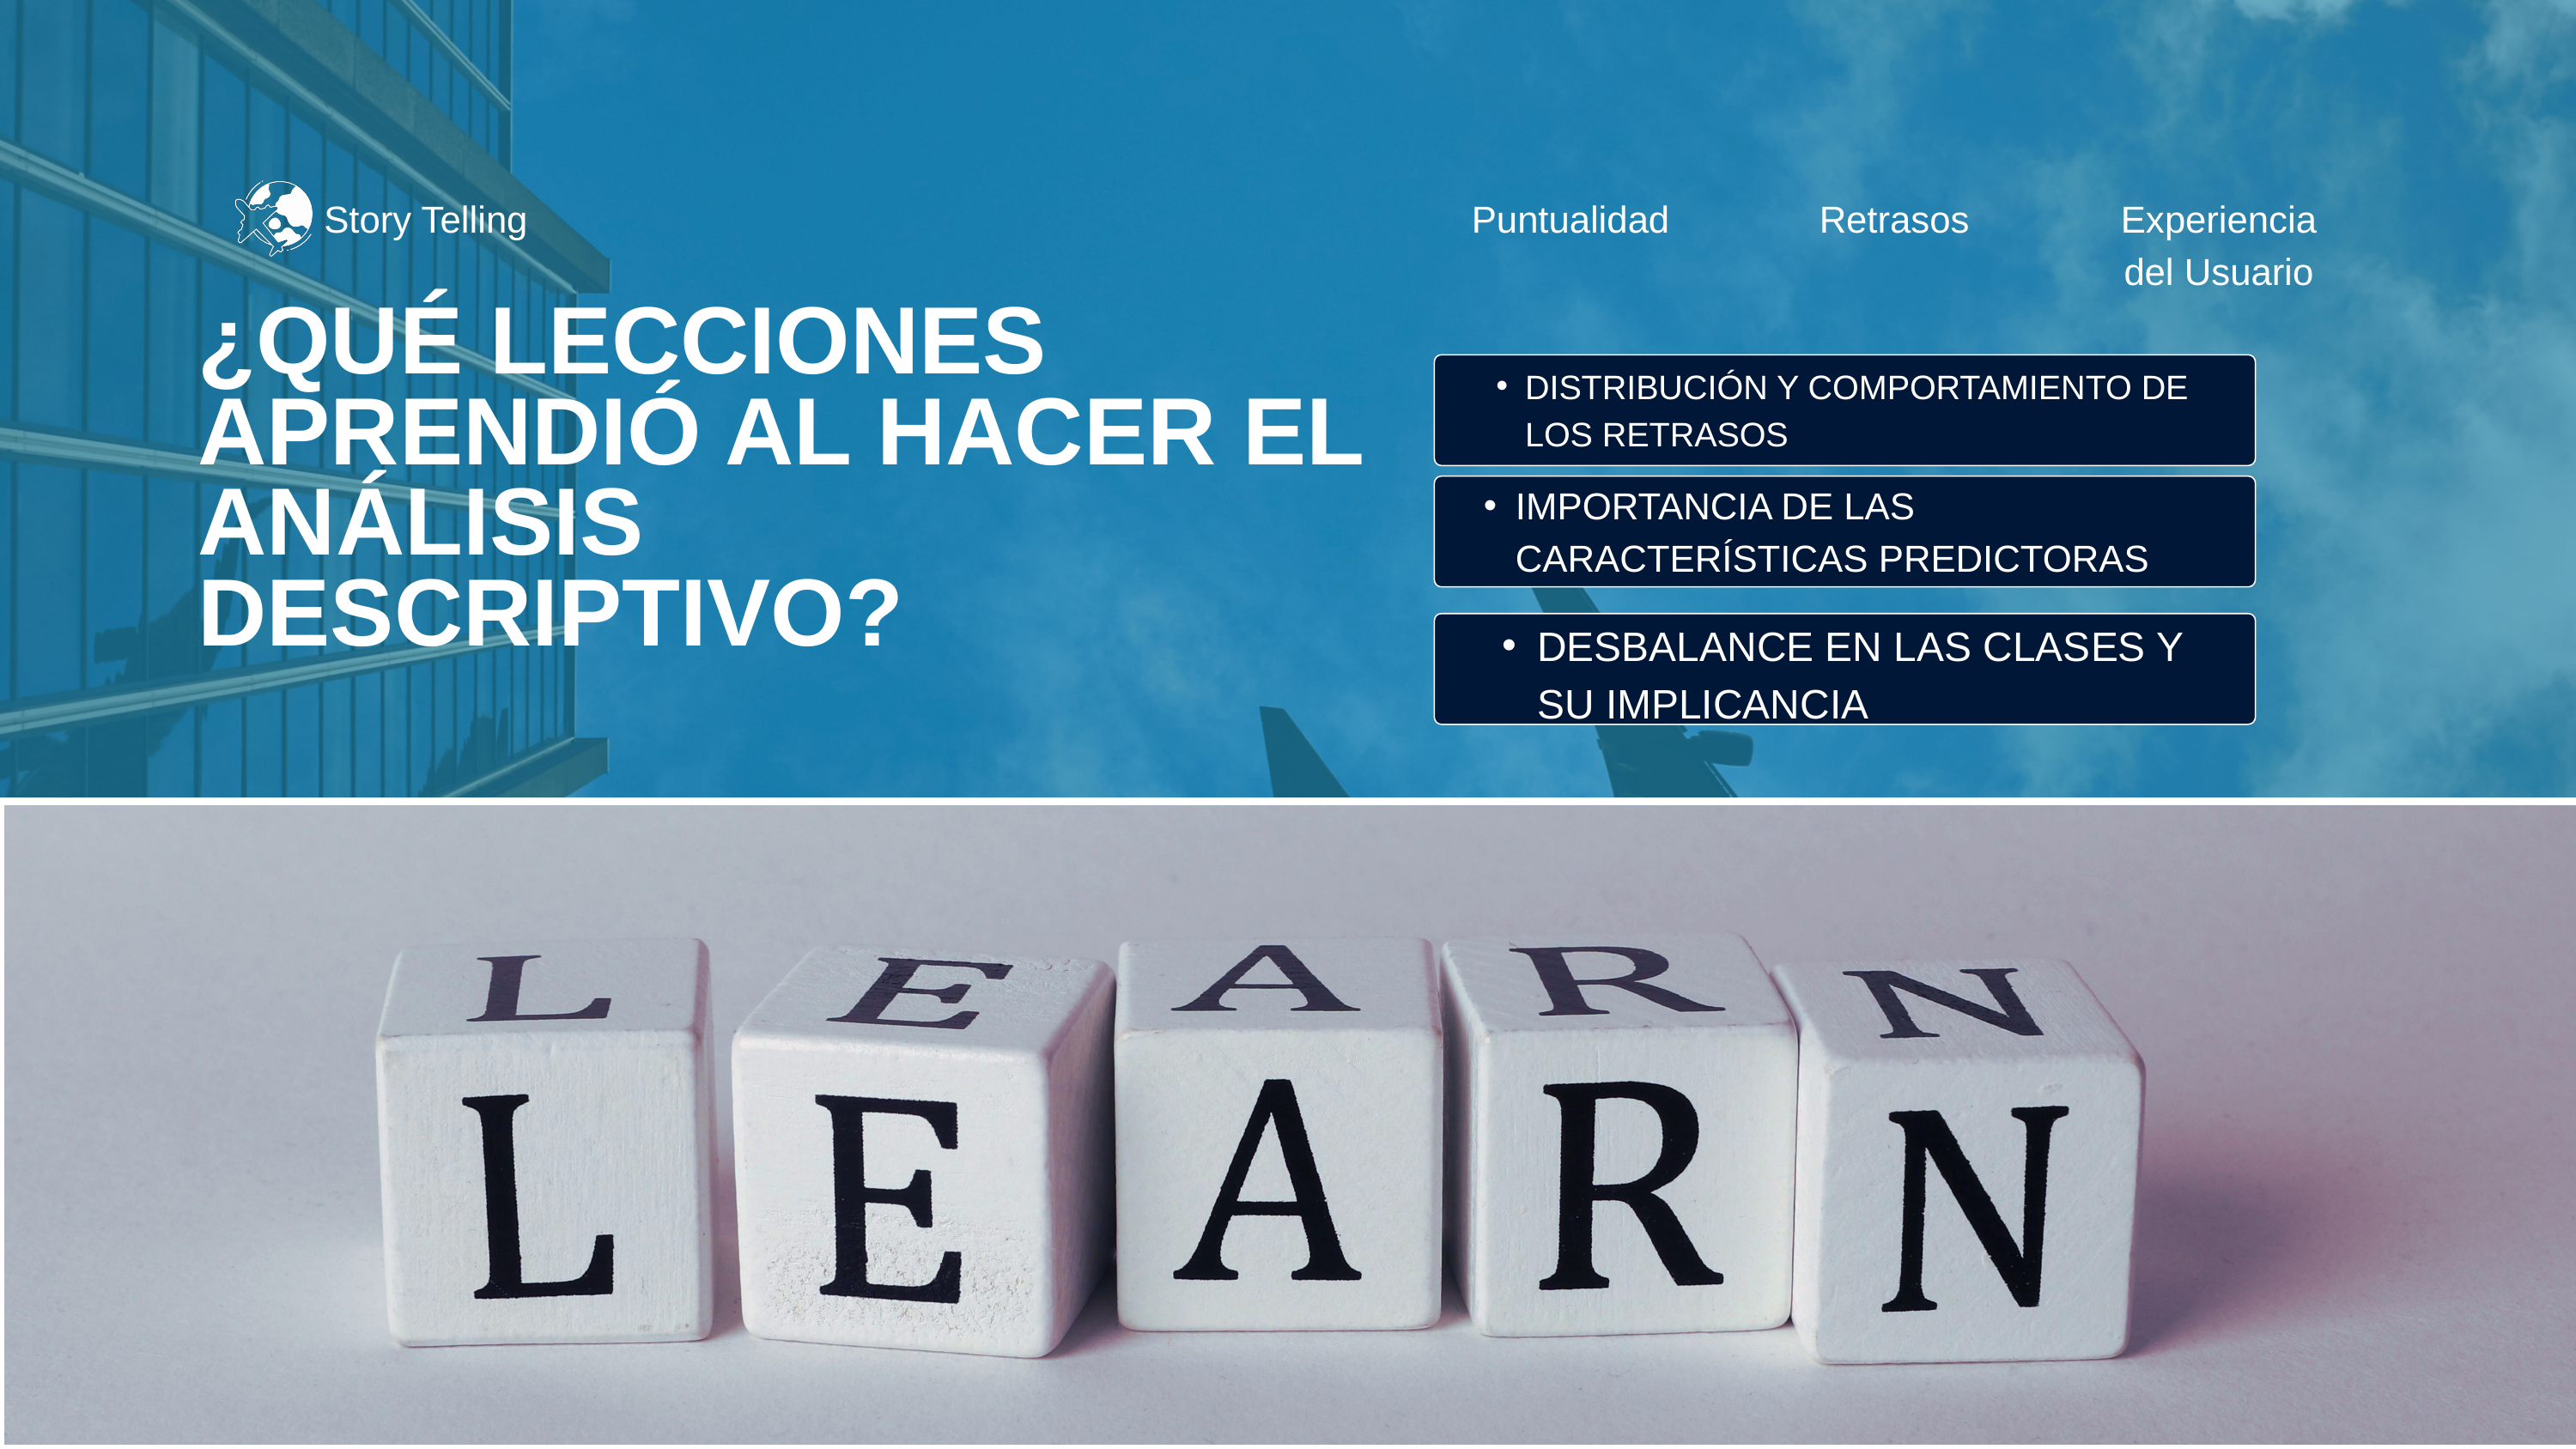

Story Telling
Puntualidad
Retrasos
Experiencia del Usuario
¿QUÉ LECCIONES APRENDIÓ AL HACER EL ANÁLISIS DESCRIPTIVO?

DISTRIBUCIÓN Y COMPORTAMIENTO DE LOS RETRASOS
IMPORTANCIA DE LAS CARACTERÍSTICAS PREDICTORAS

DESBALANCE EN LAS CLASES Y SU IMPLICANCIA